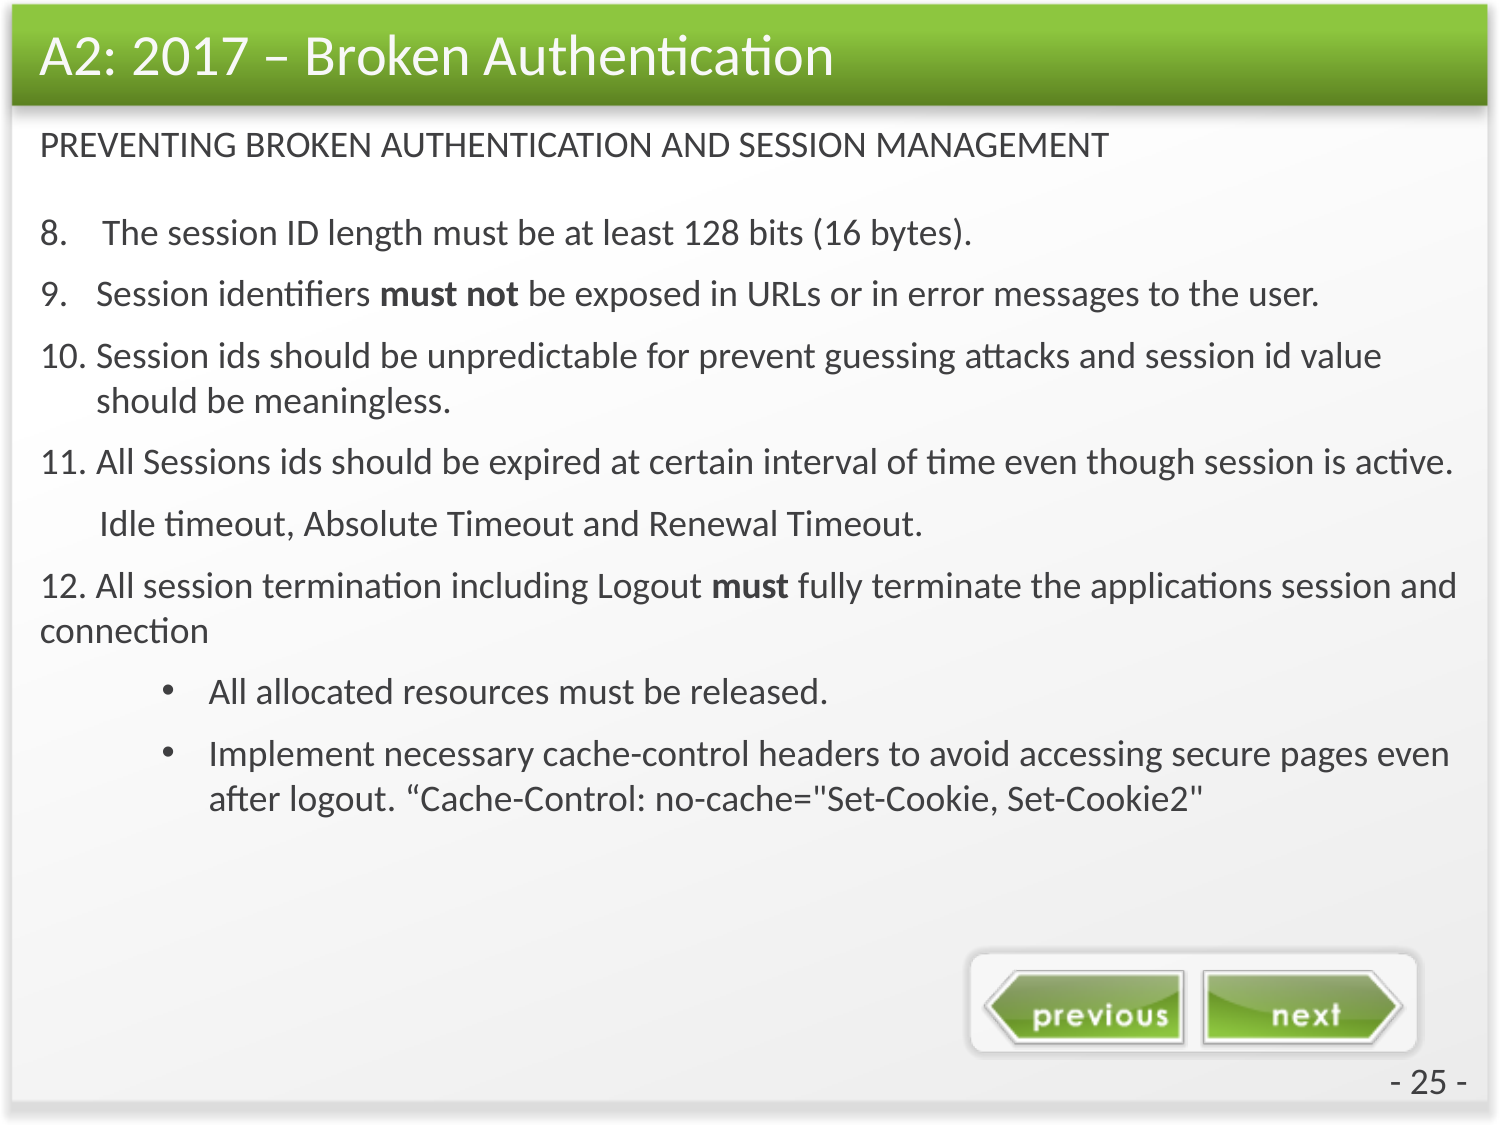

A2: 2017 – Broken Authentication
PREVENTING BROKEN AUTHENTICATION AND SESSION MANAGEMENT
8.    The session ID length must be at least 128 bits (16 bytes).
Session identifiers must not be exposed in URLs or in error messages to the user.
Session ids should be unpredictable for prevent guessing attacks and session id value should be meaningless.
All Sessions ids should be expired at certain interval of time even though session is active.
       Idle timeout, Absolute Timeout and Renewal Timeout.
12. All session termination including Logout must fully terminate the applications session and connection
All allocated resources must be released.
Implement necessary cache-control headers to avoid accessing secure pages even after logout. “Cache-Control: no-cache="Set-Cookie, Set-Cookie2"

- 25 -